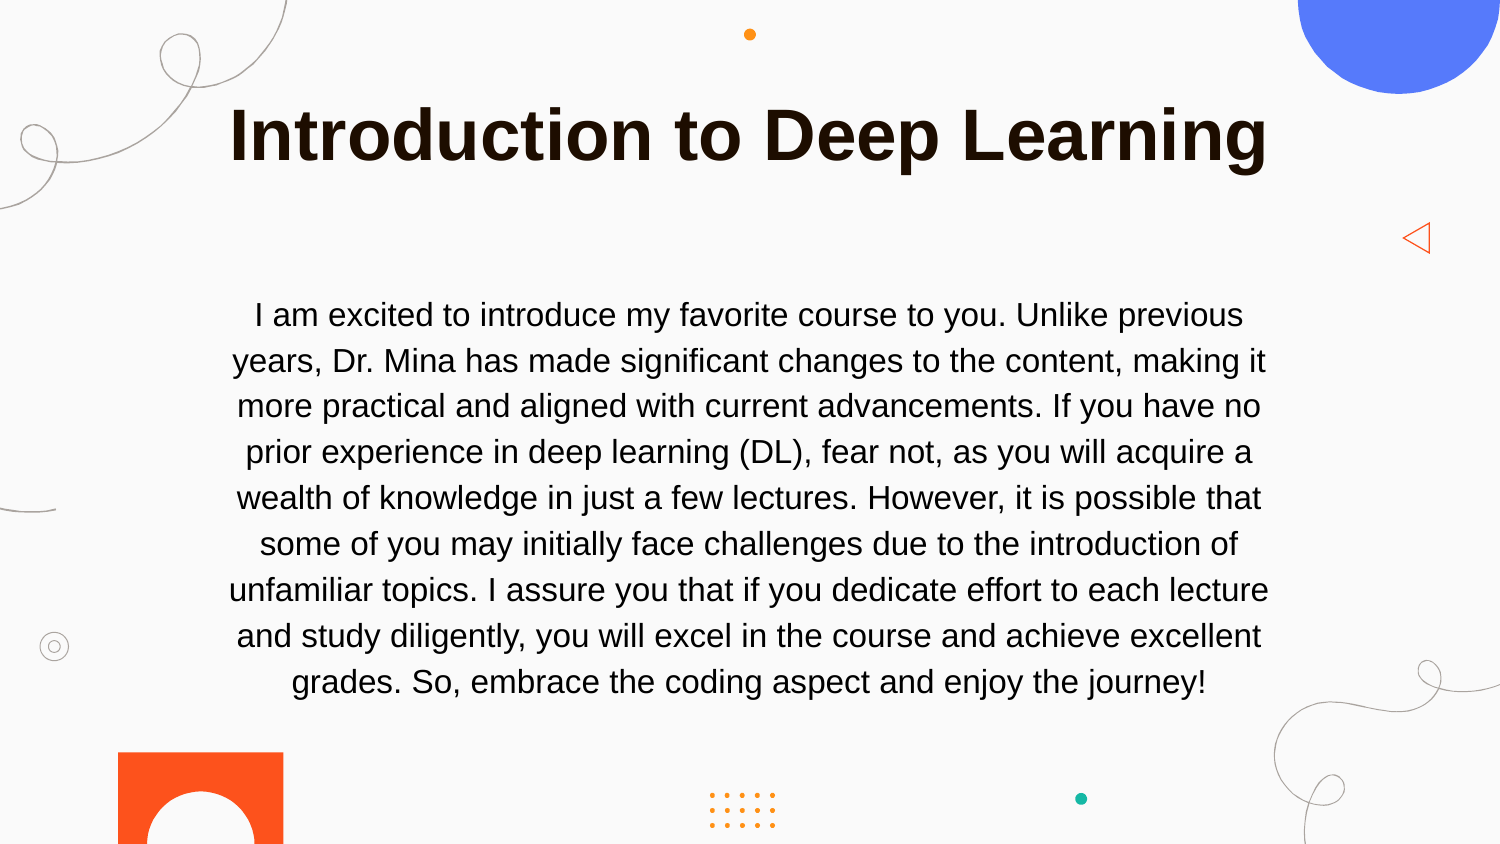

# Introduction to Deep Learning

I am excited to introduce my favorite course to you. Unlike previous years, Dr. Mina has made significant changes to the content, making it more practical and aligned with current advancements. If you have no prior experience in deep learning (DL), fear not, as you will acquire a wealth of knowledge in just a few lectures. However, it is possible that some of you may initially face challenges due to the introduction of unfamiliar topics. I assure you that if you dedicate effort to each lecture and study diligently, you will excel in the course and achieve excellent grades. So, embrace the coding aspect and enjoy the journey!